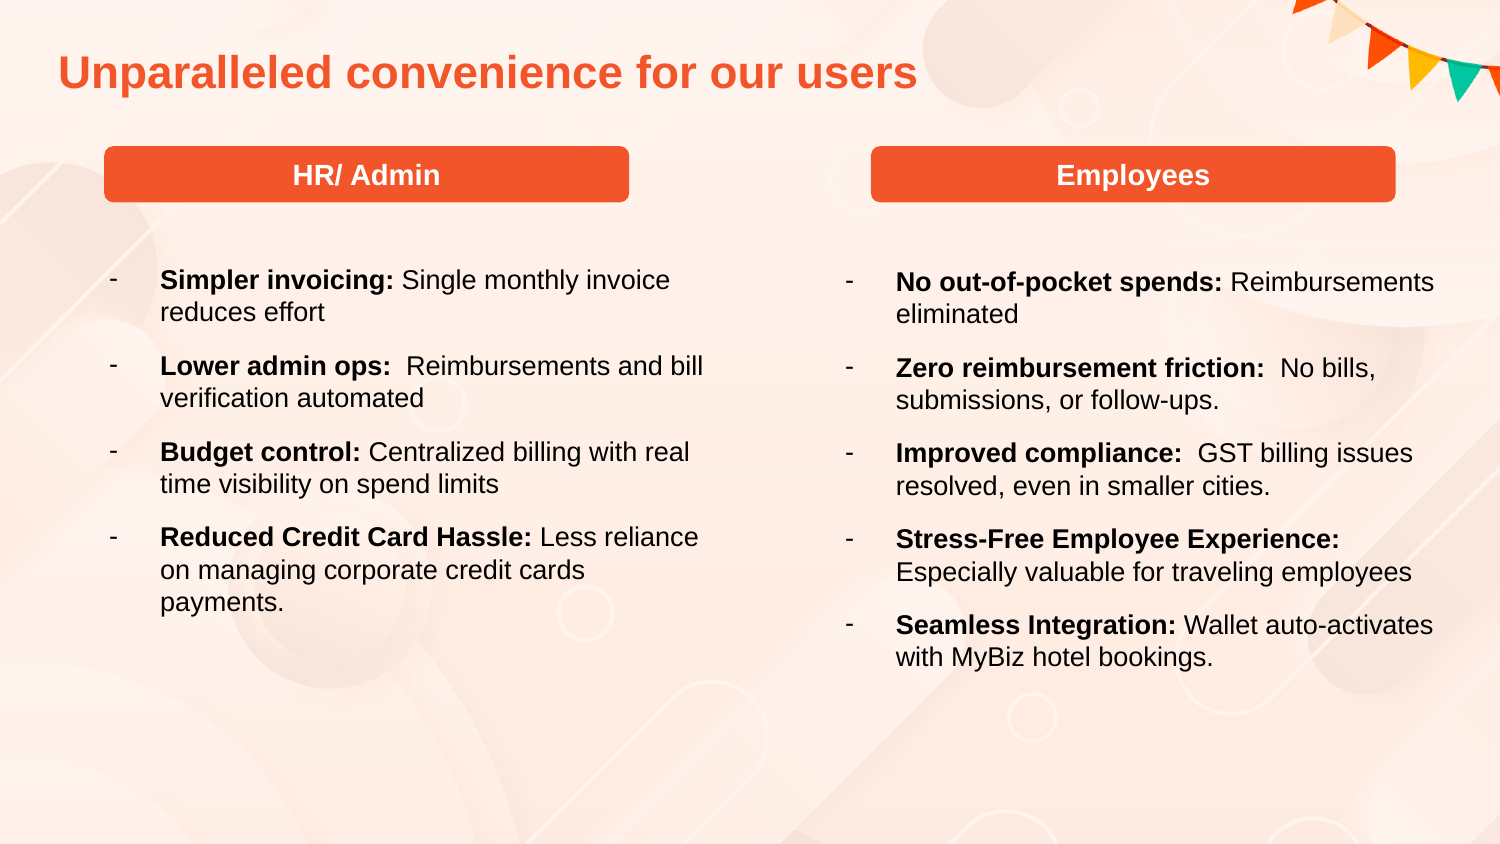

Unparalleled convenience for our users
HR/ Admin
Employees
Simpler invoicing: Single monthly invoice reduces effort
Lower admin ops:  Reimbursements and bill verification automated
Budget control: Centralized billing with real time visibility on spend limits
Reduced Credit Card Hassle: Less reliance on managing corporate credit cards payments.
No out-of-pocket spends: Reimbursements eliminated
Zero reimbursement friction:  No bills, submissions, or follow-ups.
Improved compliance:  GST billing issues resolved, even in smaller cities.
Stress-Free Employee Experience: Especially valuable for traveling employees
Seamless Integration: Wallet auto-activates with MyBiz hotel bookings.